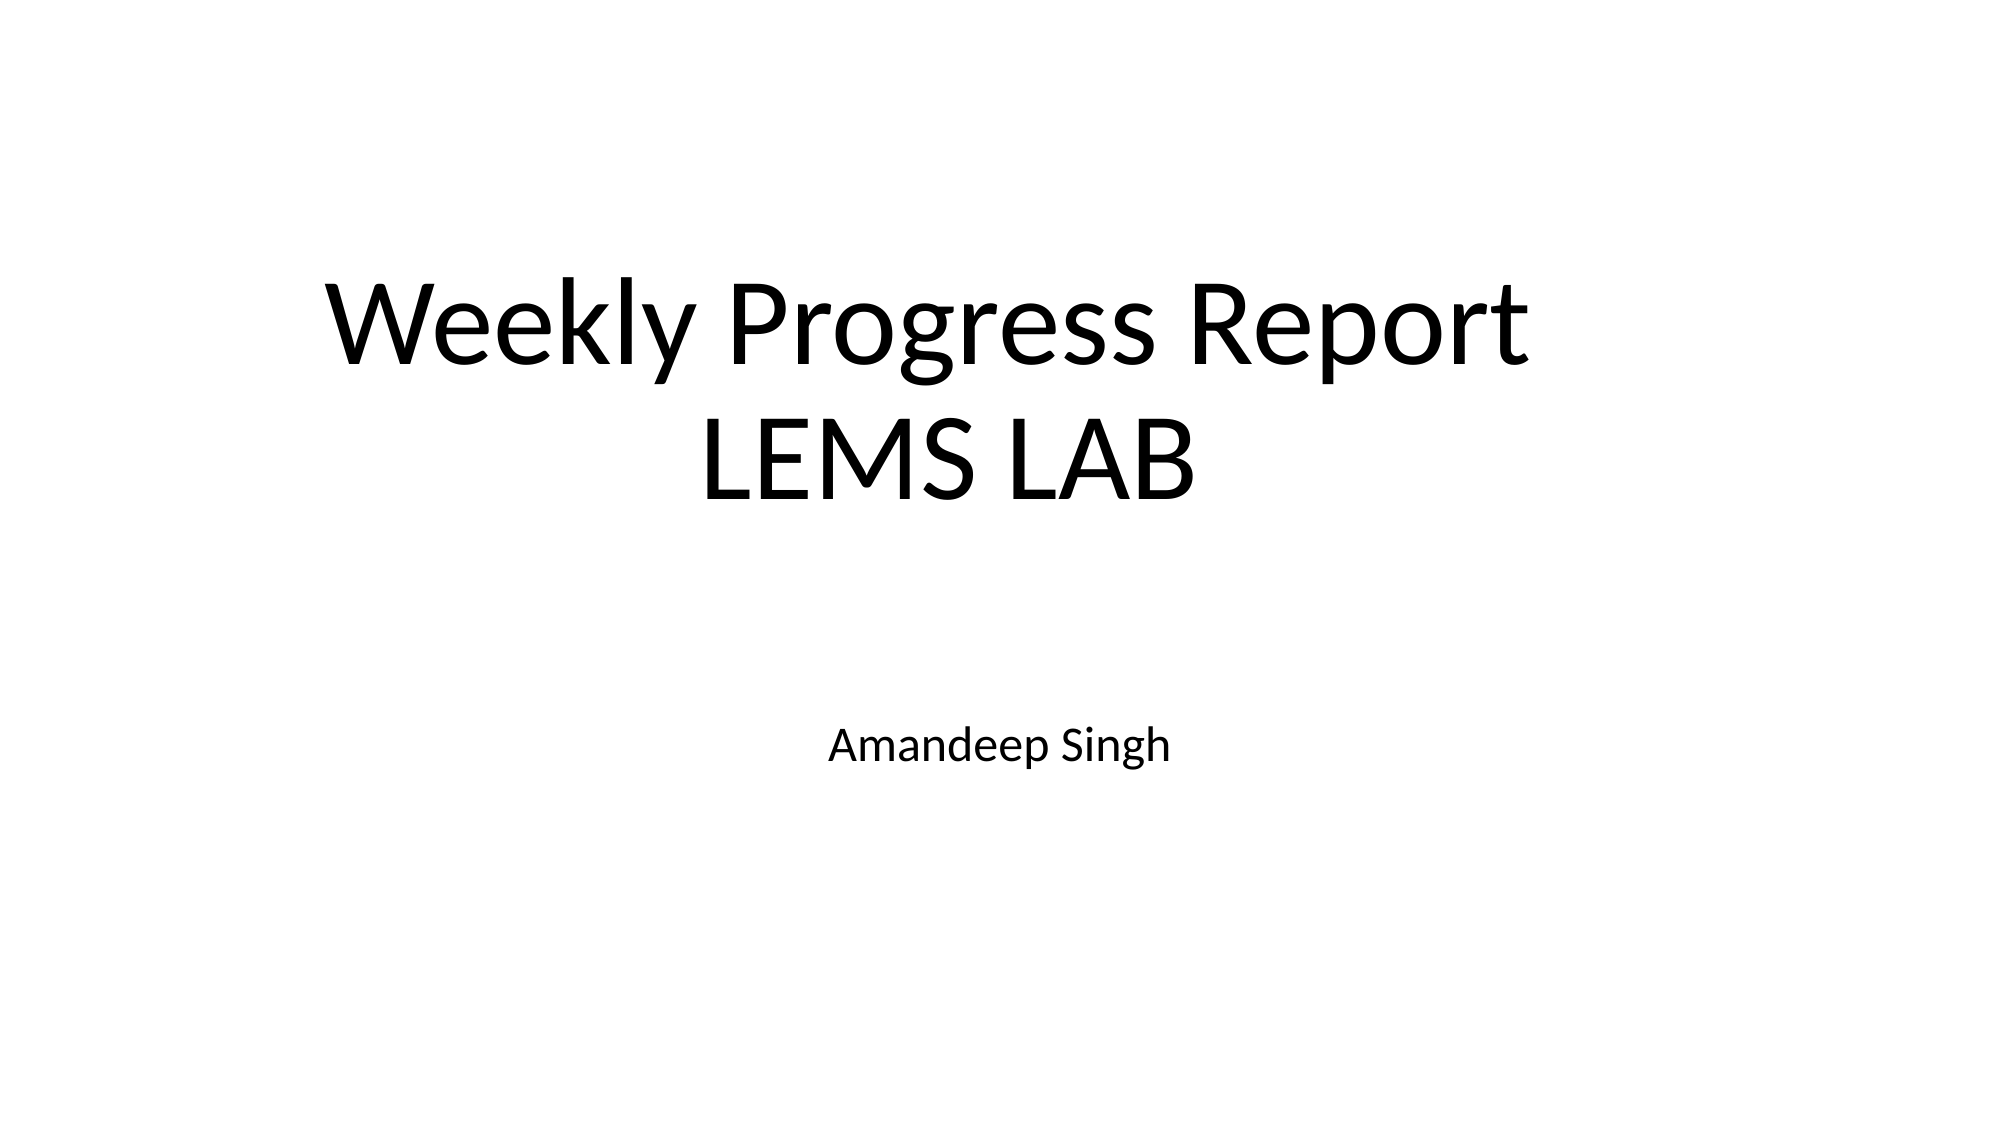

# Weekly Progress Report LEMS LAB
Amandeep Singh